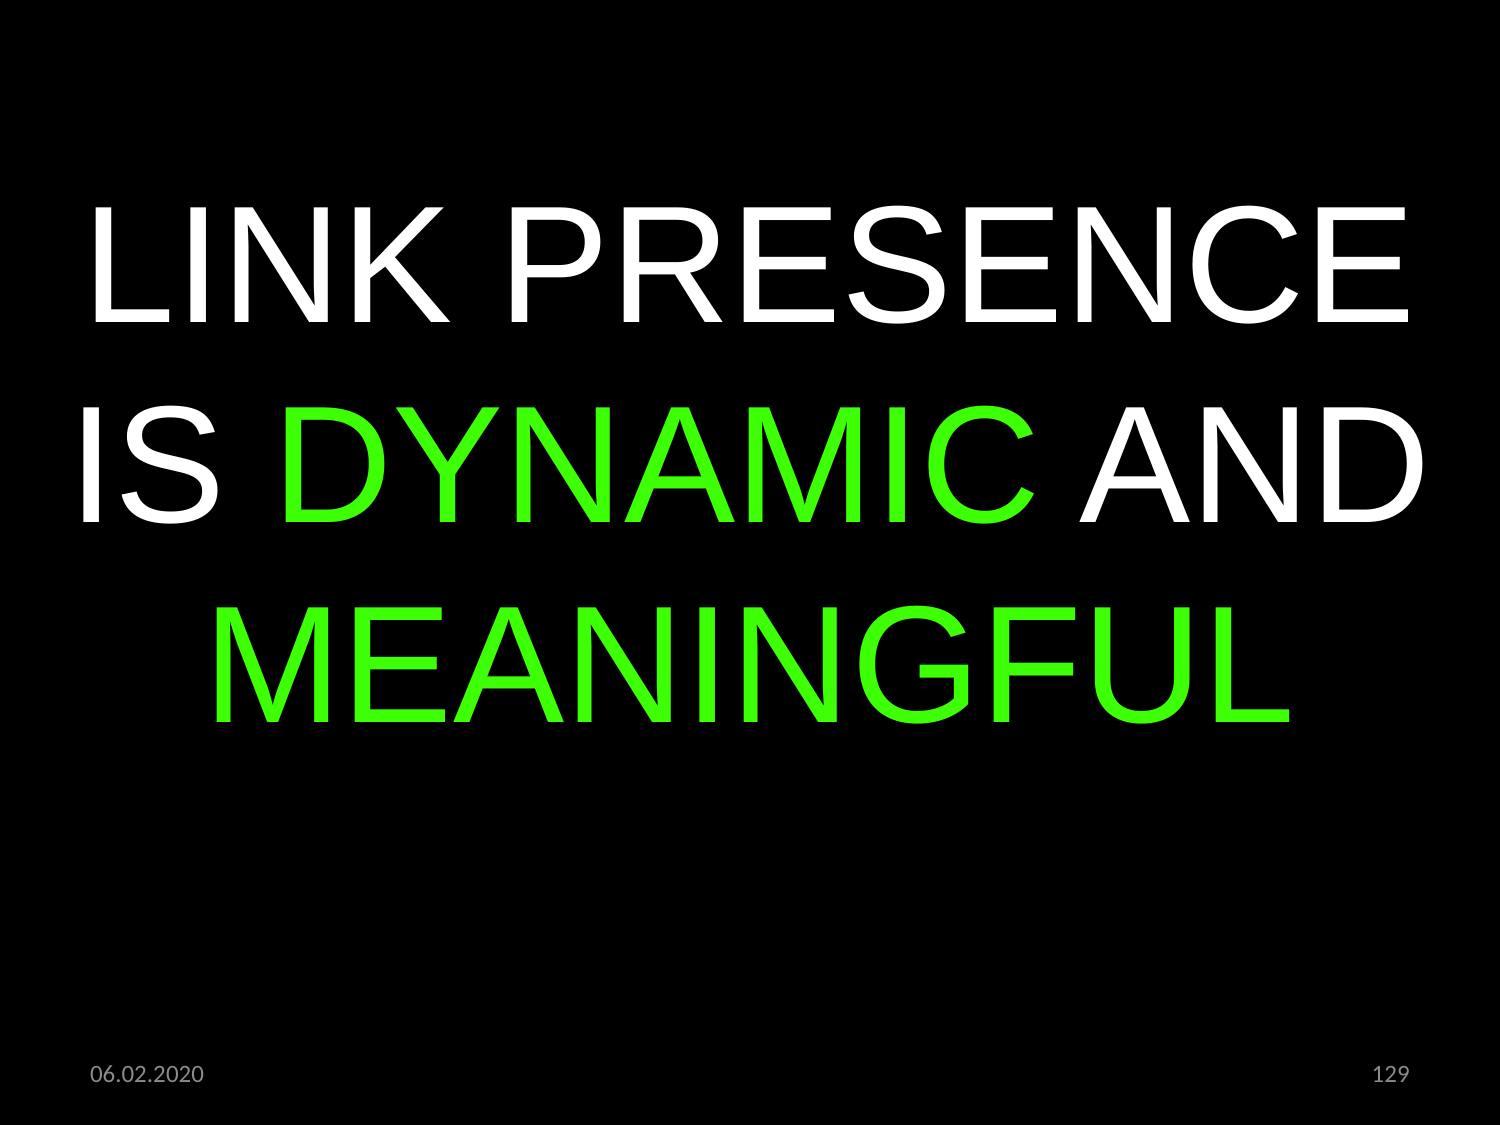

LINK PRESENCE IS DYNAMIC AND MEANINGFUL
06.02.2020
129